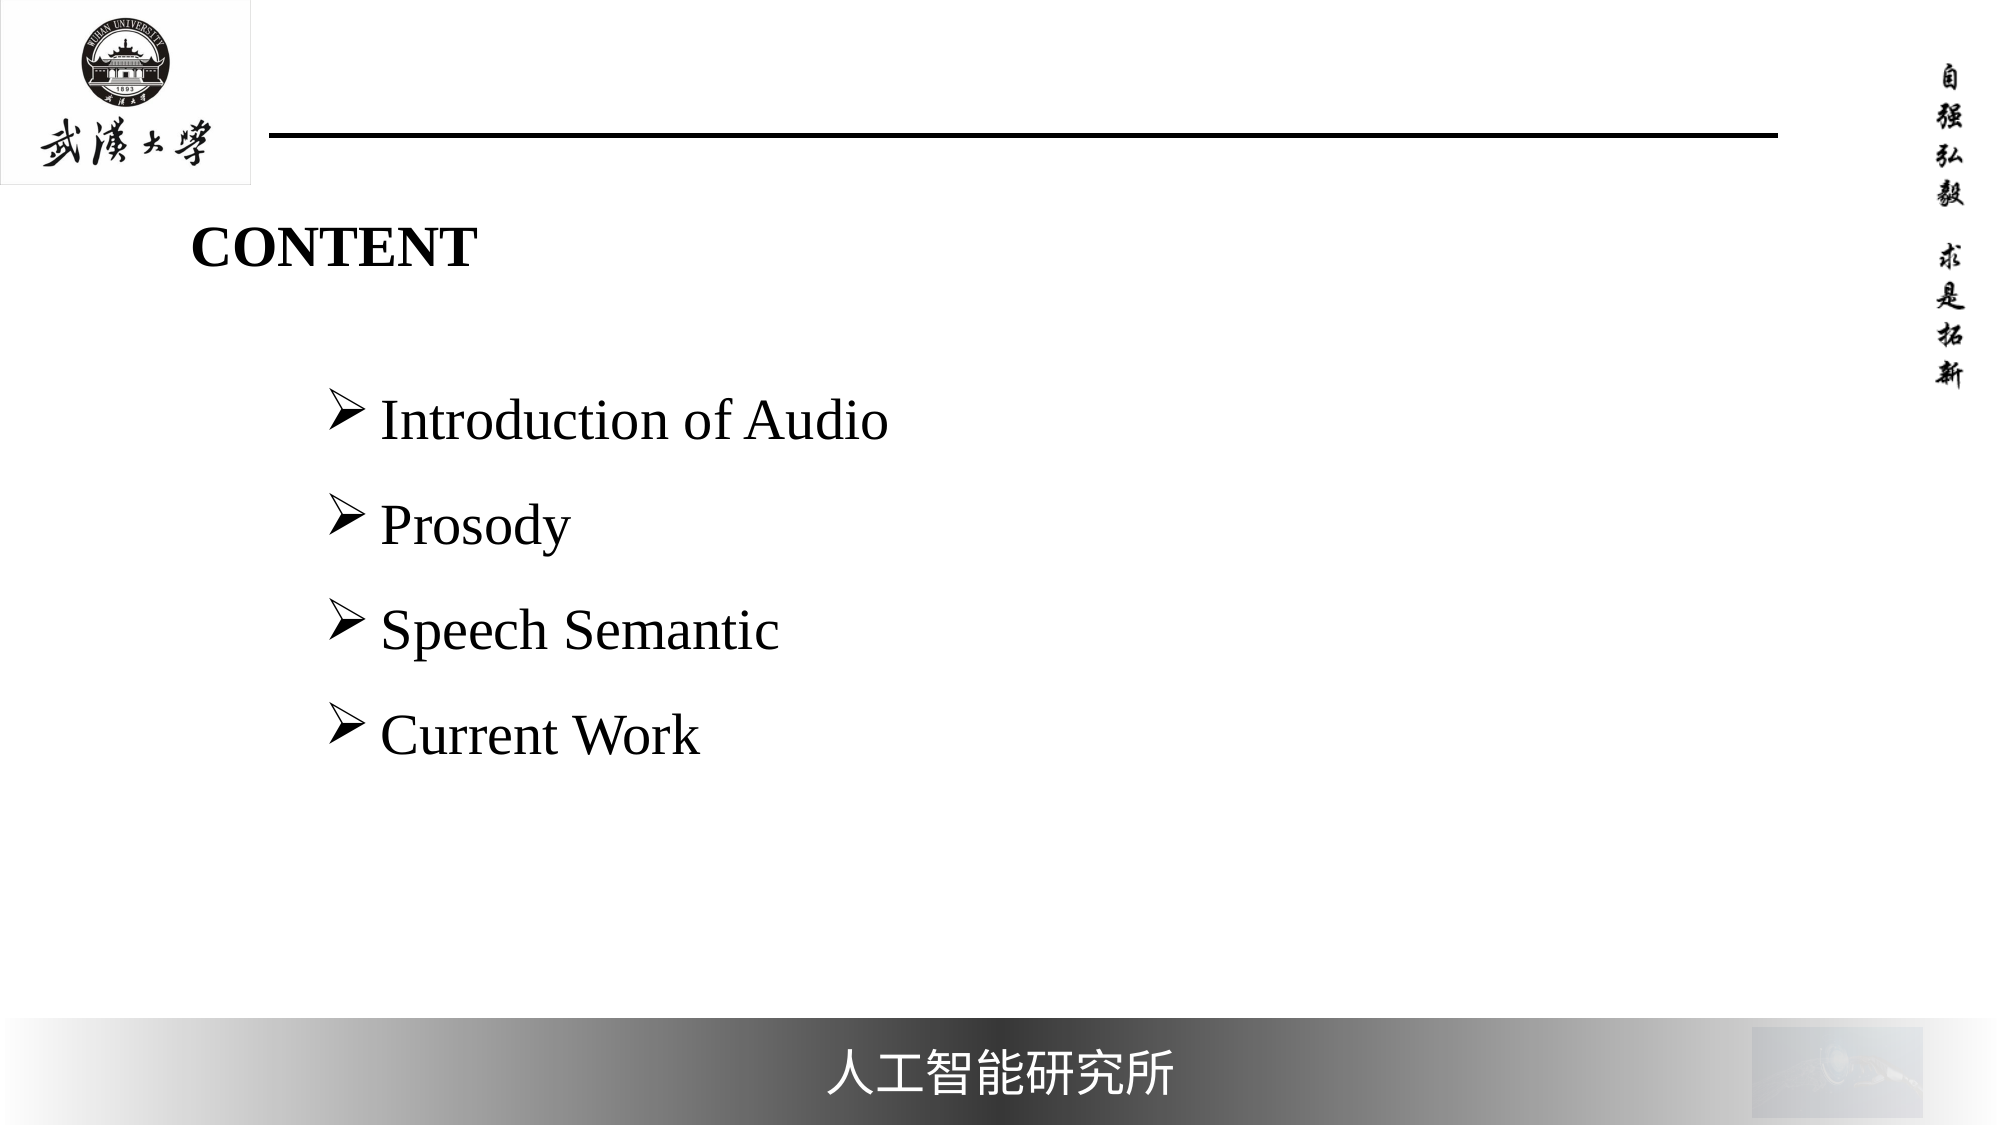

#
Introduction of Audio
Prosody
Speech Semantic
Current Work
16